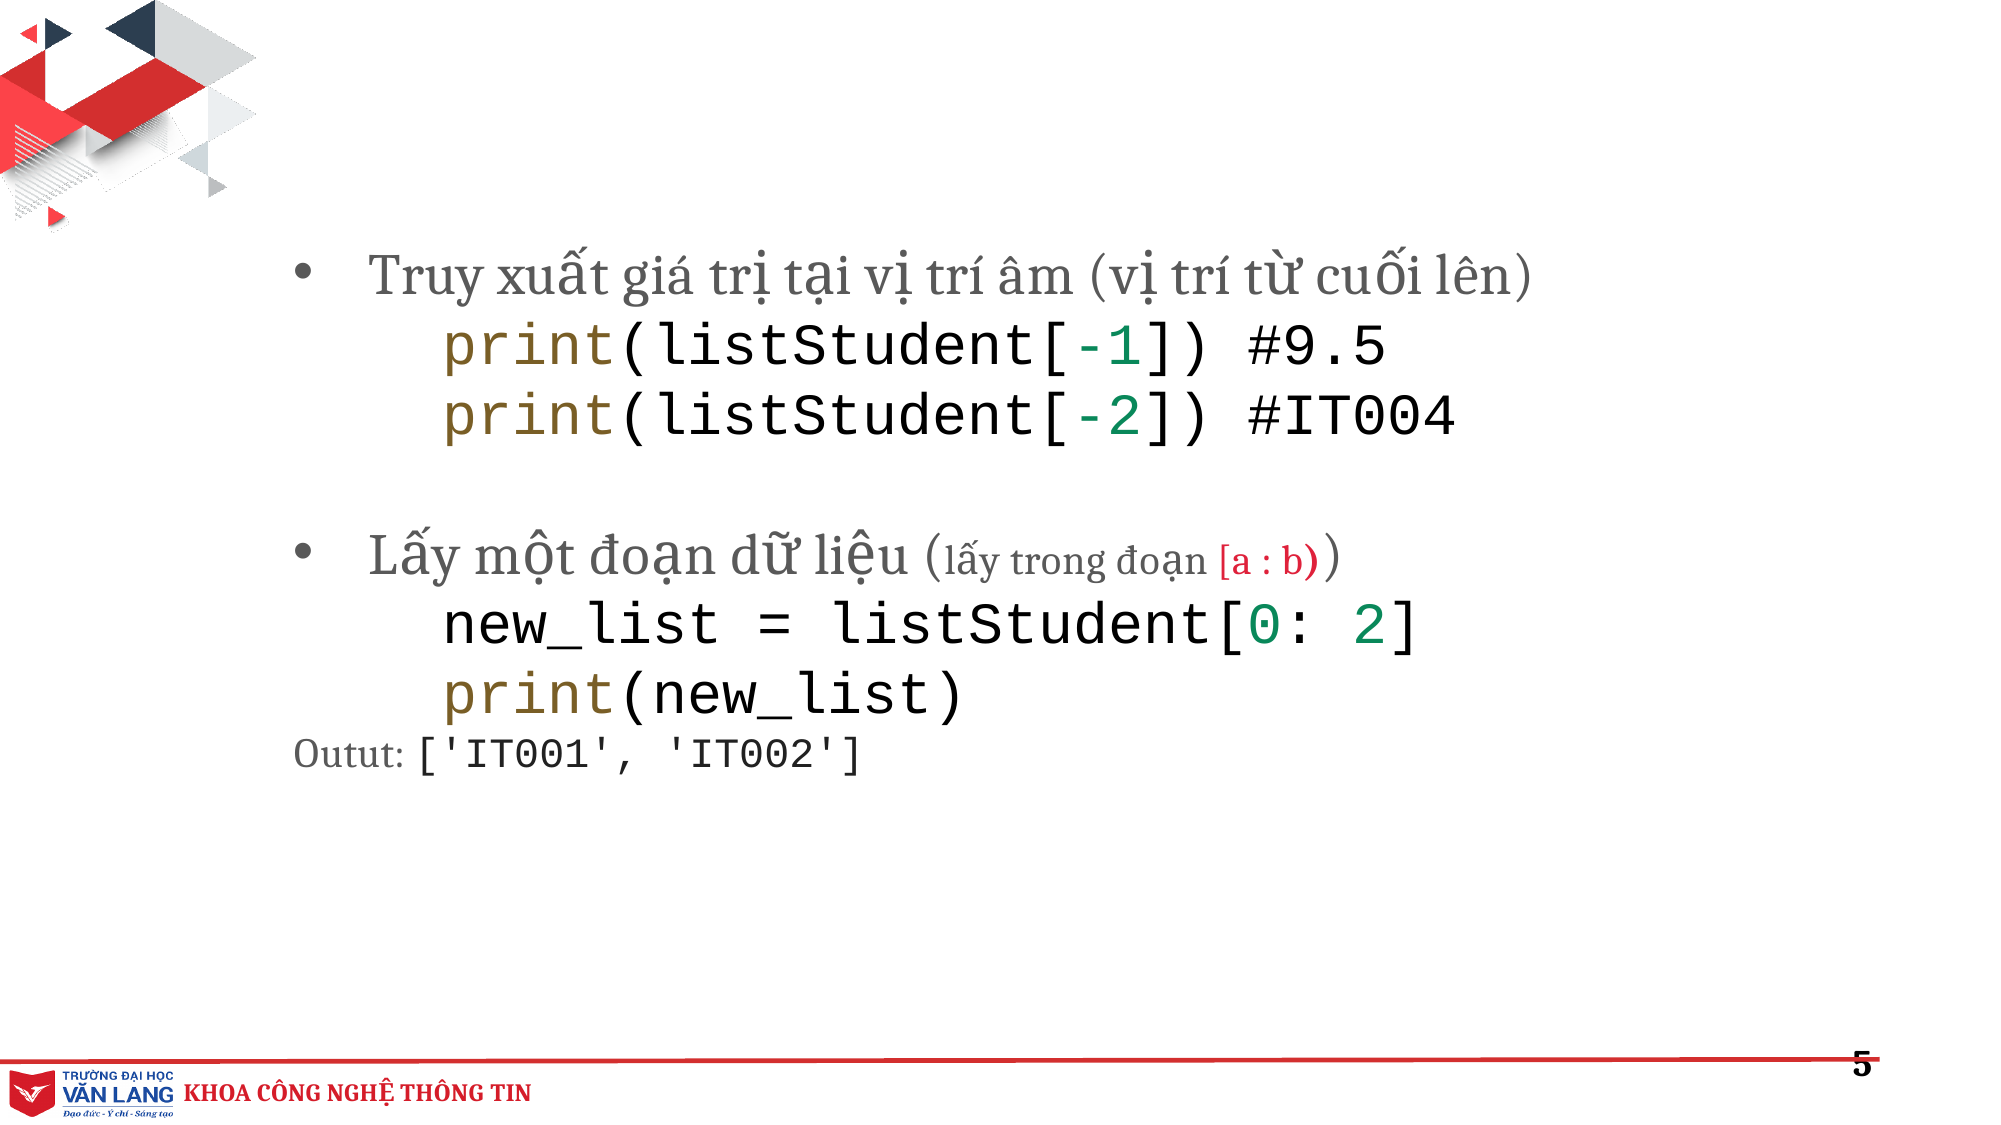

Truy xuất giá trị tại vị trí âm (vị trí từ cuối lên)
	print(listStudent[-1]) #9.5
	print(listStudent[-2]) #IT004

Lấy một đoạn dữ liệu (lấy trong đoạn [a : b))
new_list = listStudent[0: 2]
print(new_list)
Outut: ['IT001', 'IT002']